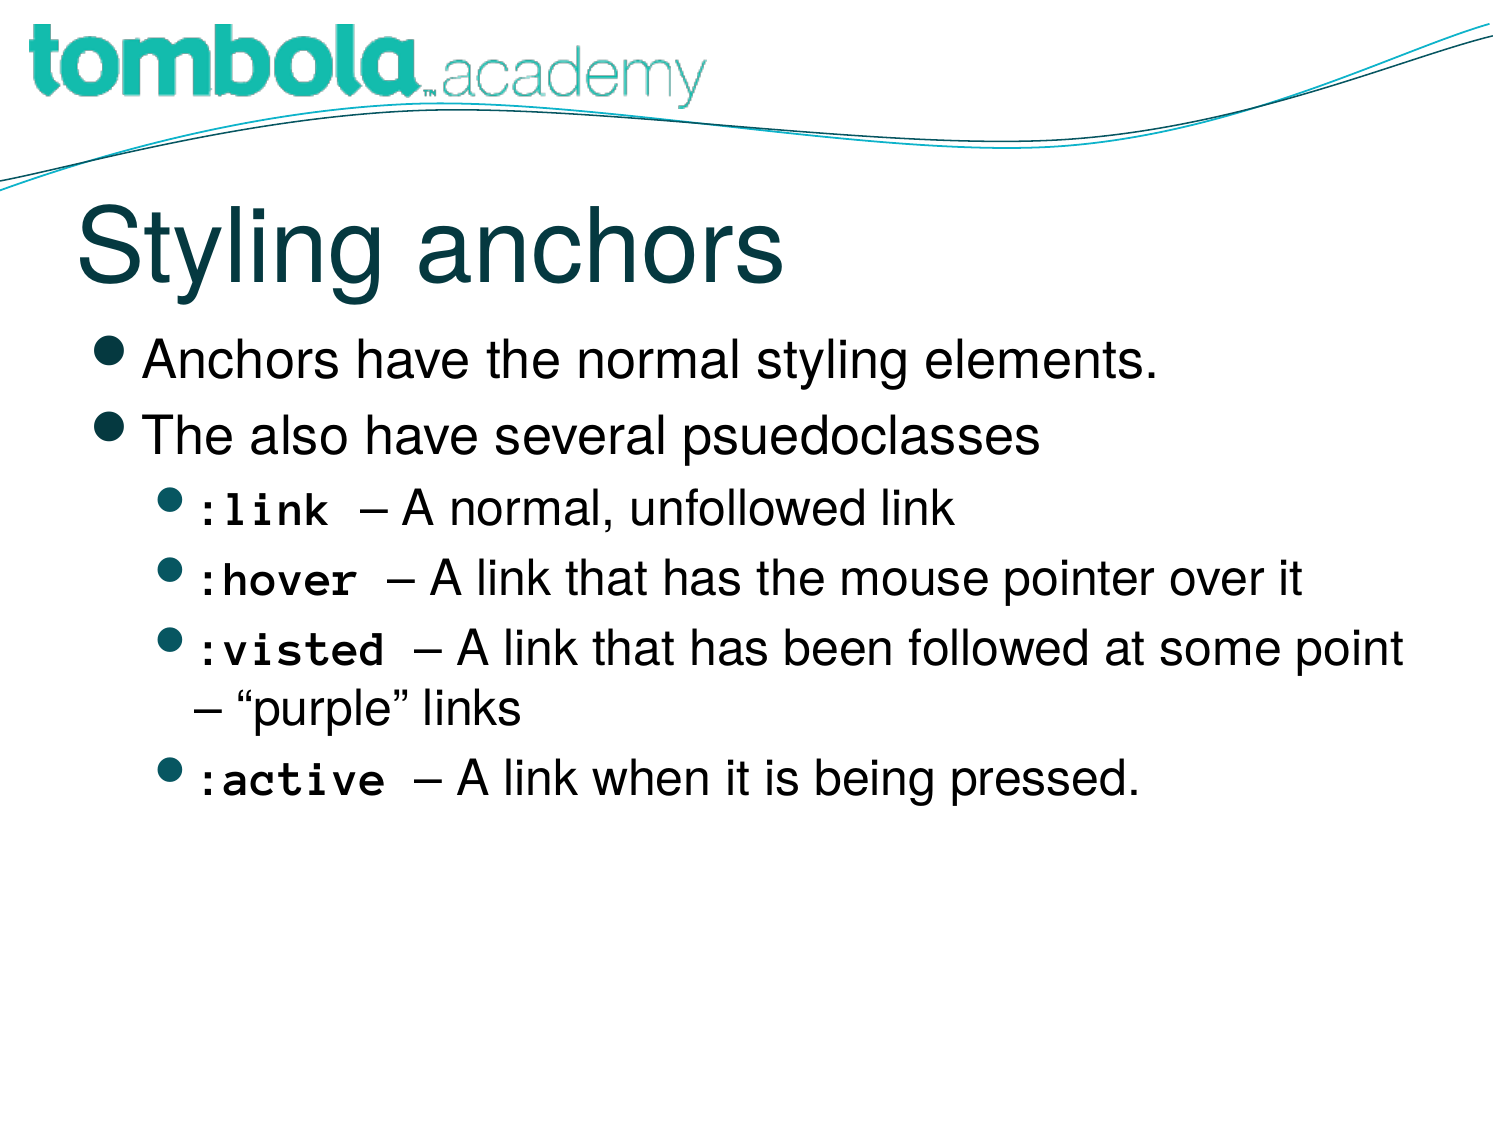

# Styling anchors
Anchors have the normal styling elements.
The also have several psuedoclasses
:link – A normal, unfollowed link
:hover – A link that has the mouse pointer over it
:visted – A link that has been followed at some point – “purple” links
:active – A link when it is being pressed.